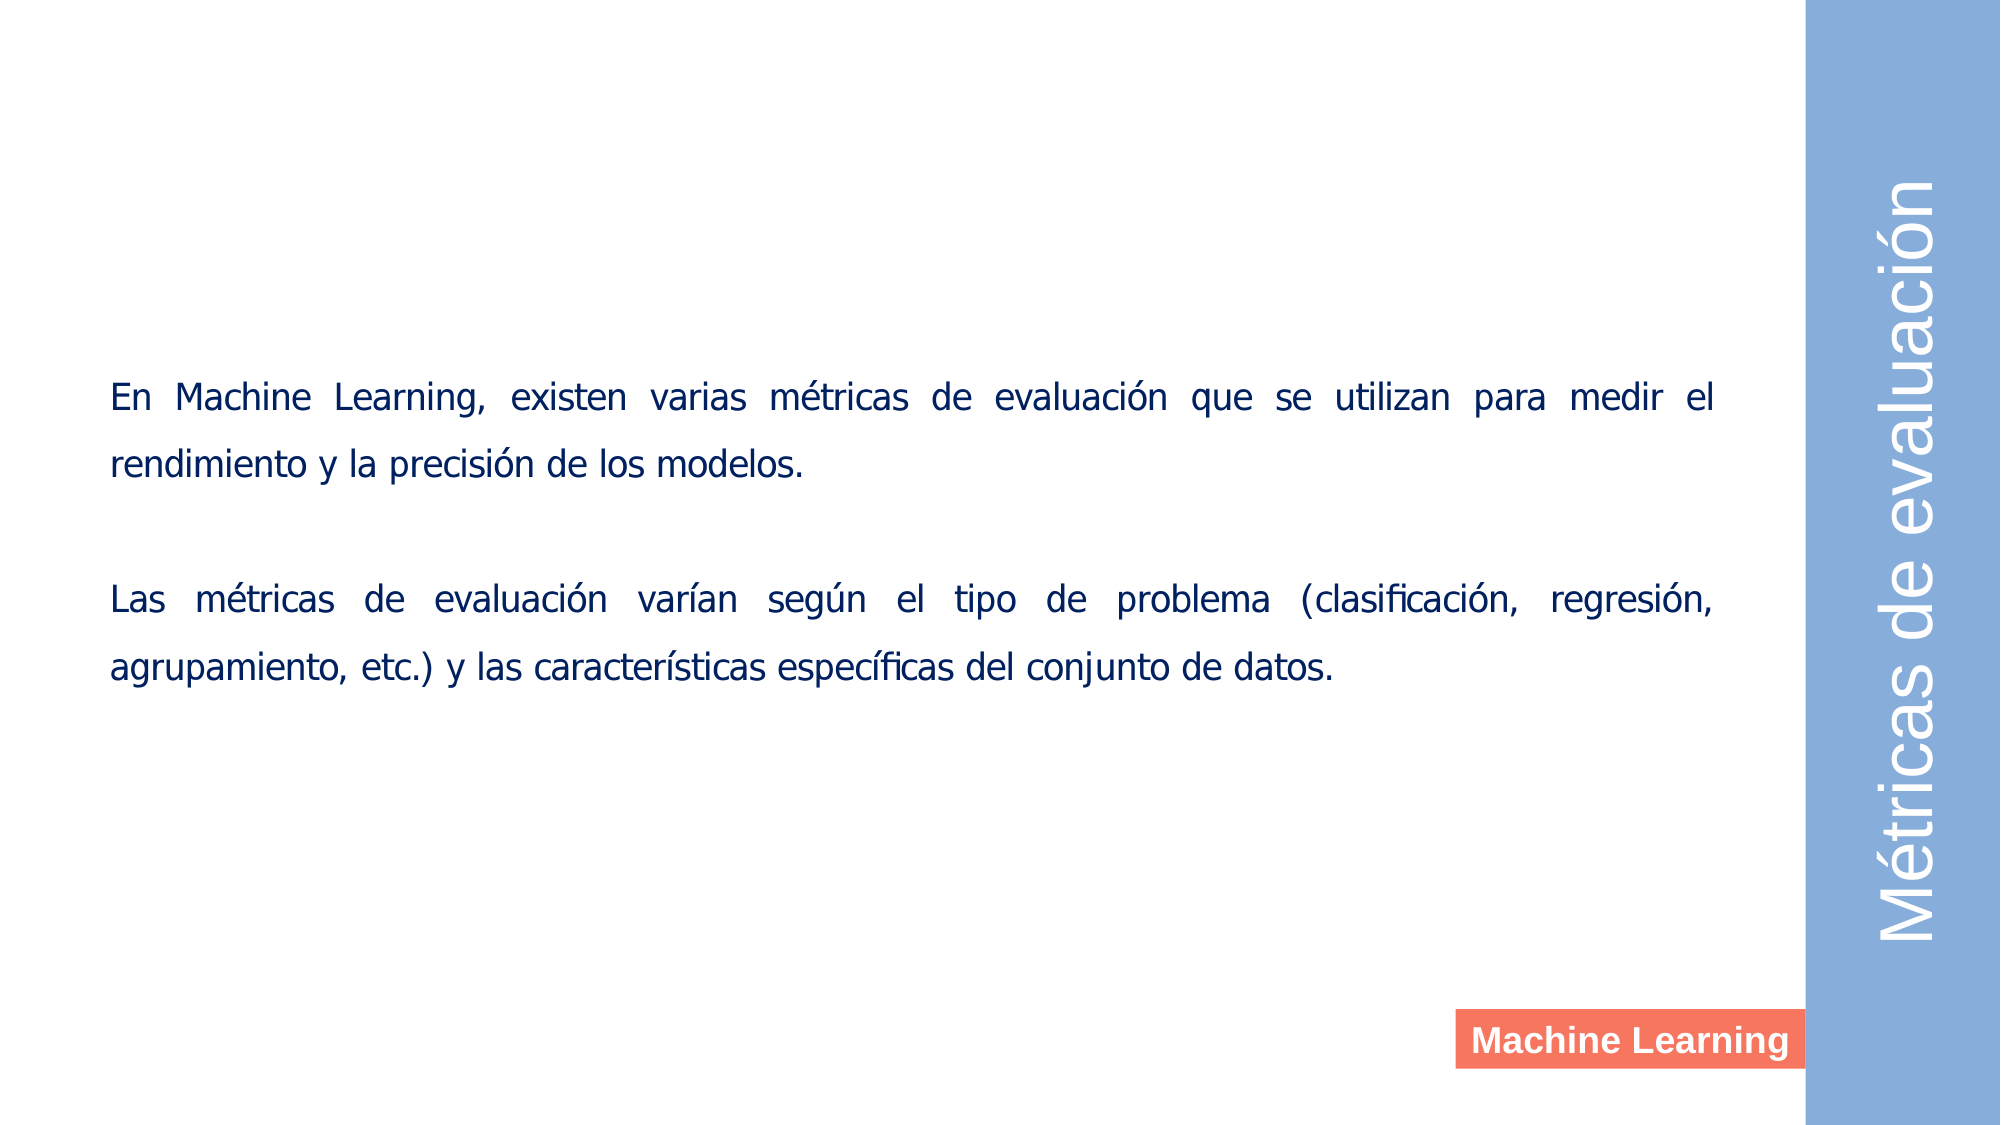

En Machine Learning, existen varias métricas de evaluación que se utilizan para medir el rendimiento y la precisión de los modelos.

Las métricas de evaluación varían según el tipo de problema (clasificación, regresión, agrupamiento, etc.) y las características específicas del conjunto de datos.
Métricas de evaluación
Machine Learning